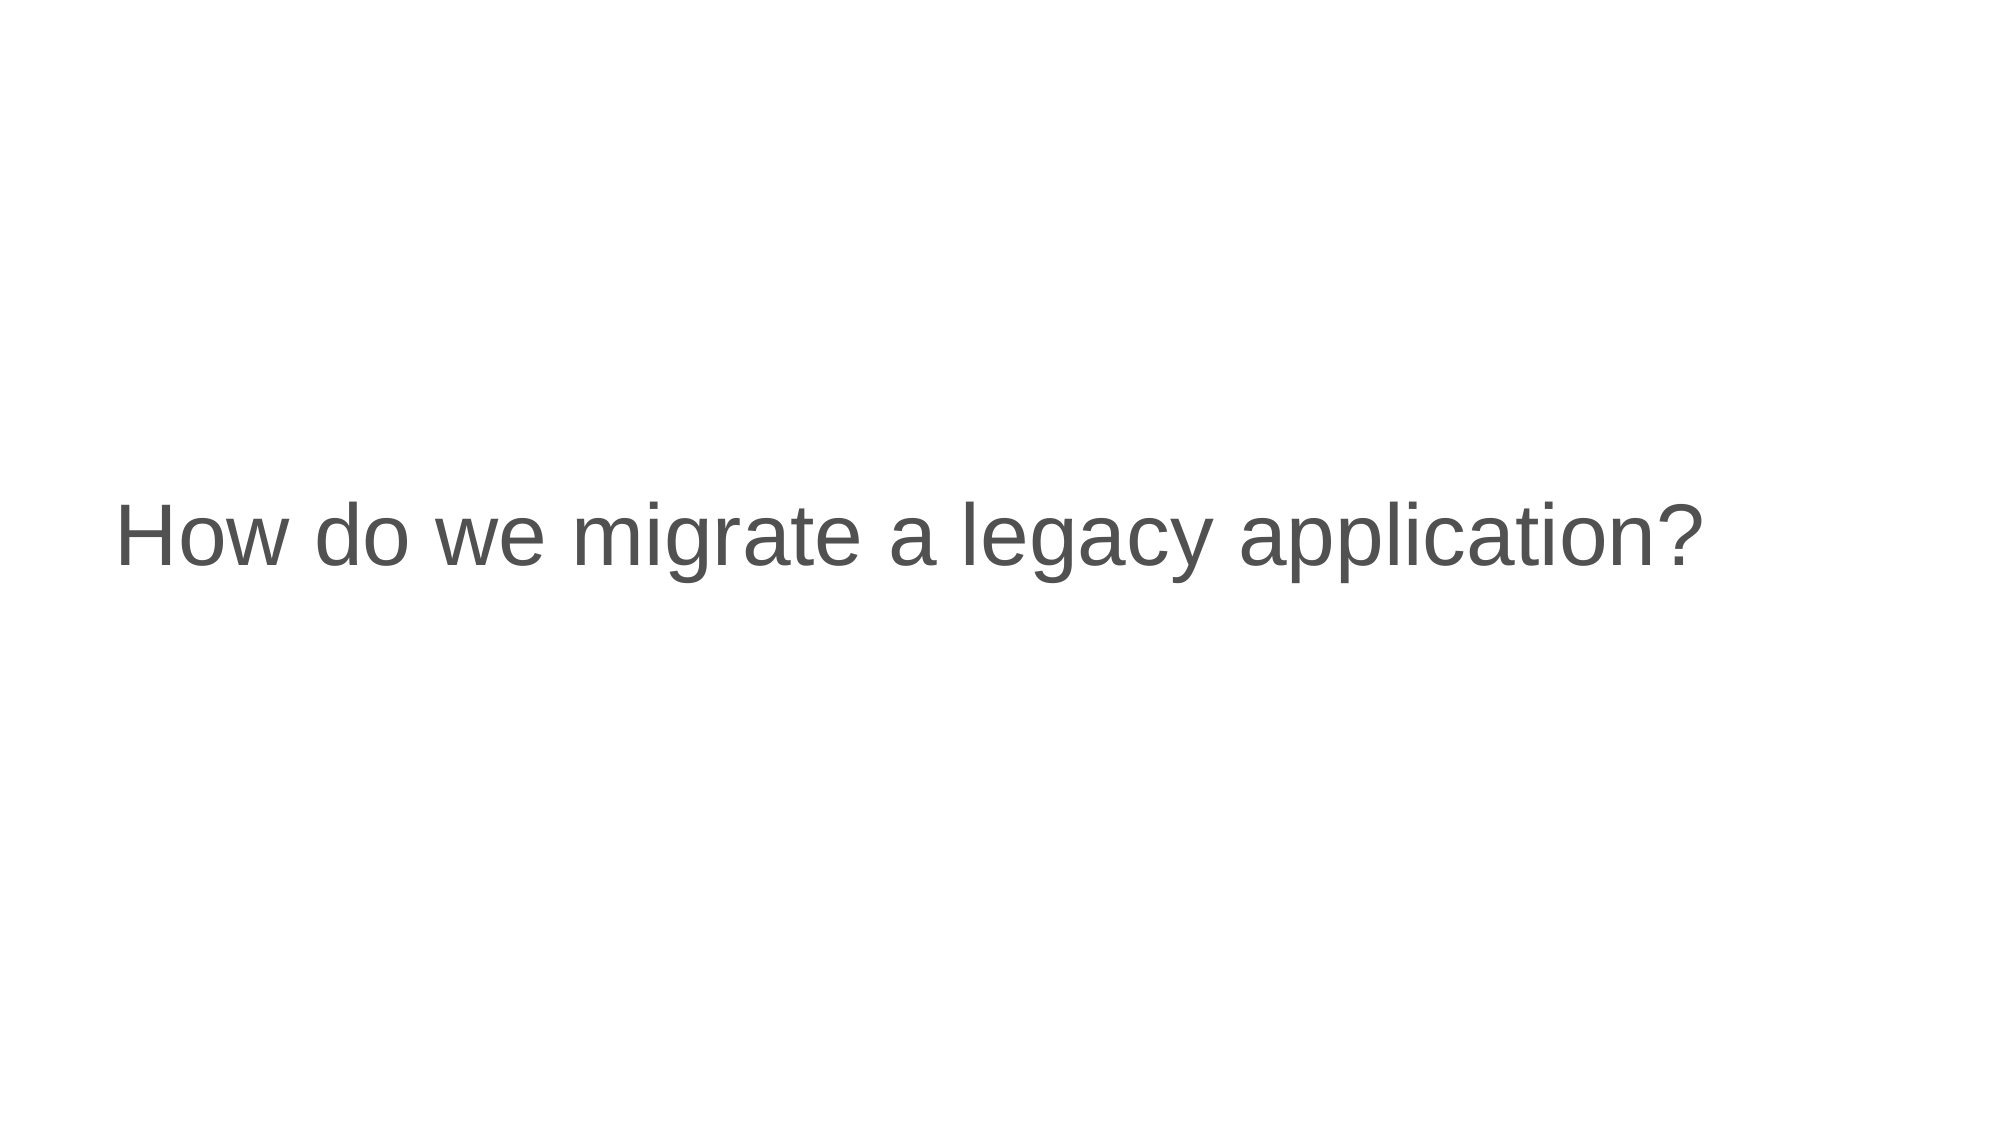

How do we migrate a legacy application?